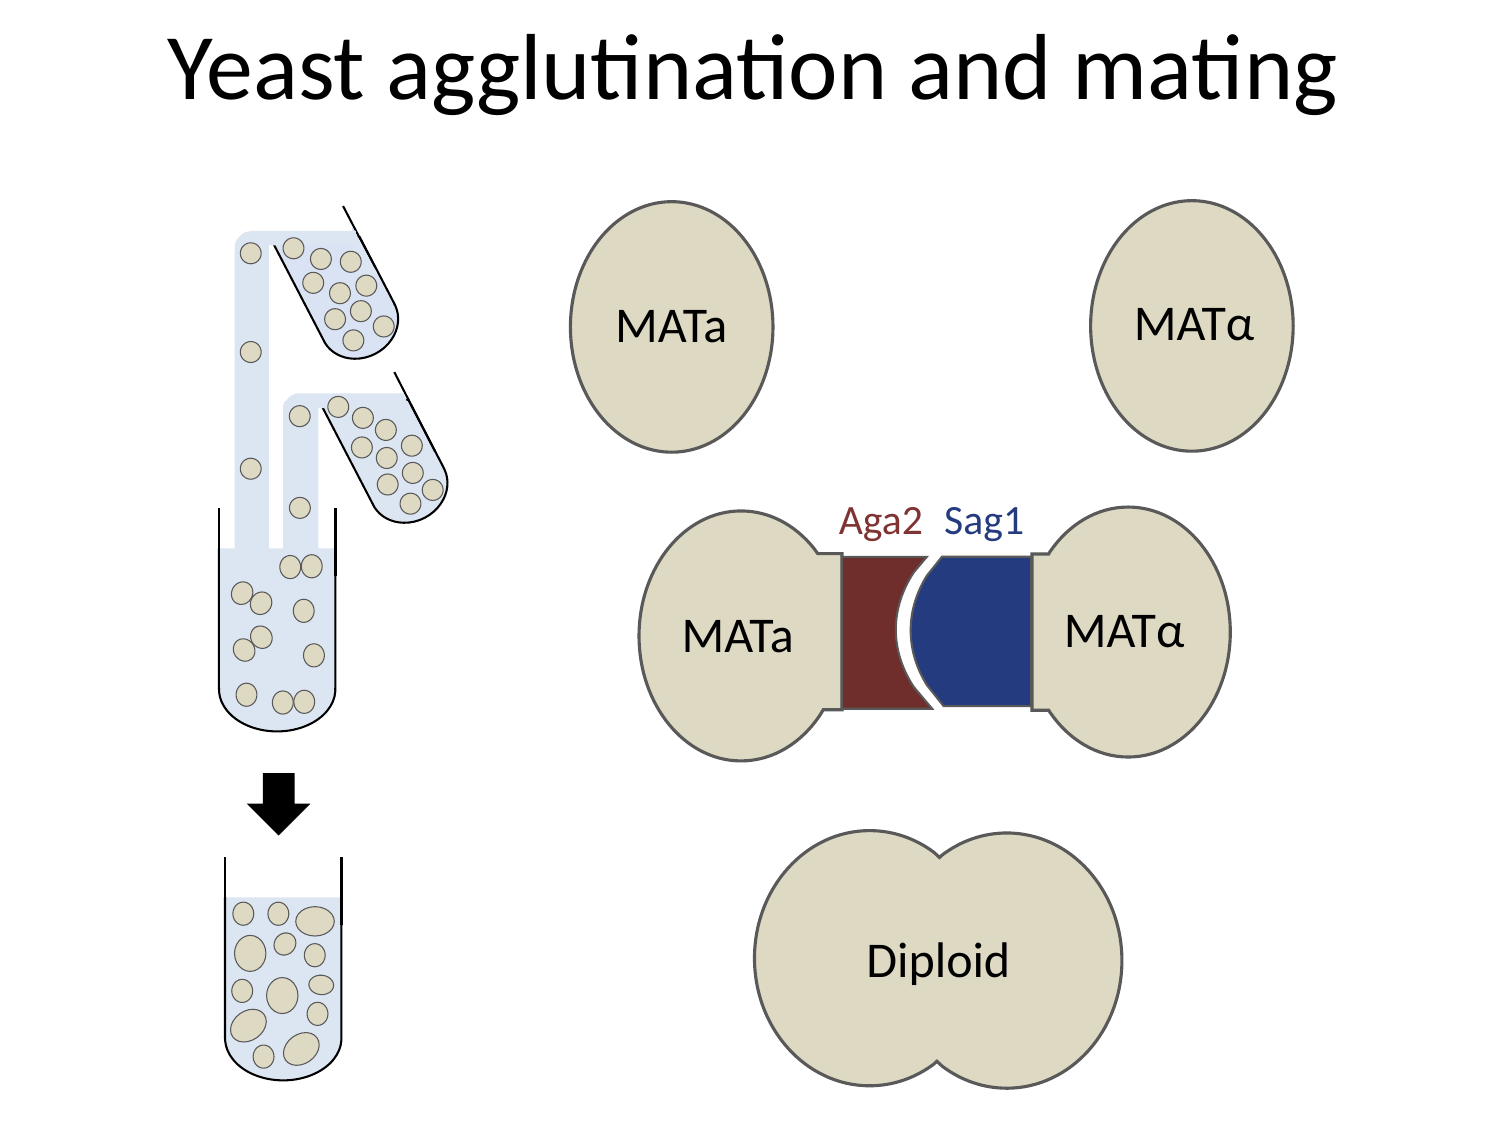

Yeast agglutination and mating

MATα

MATa

MATα

MATa
Aga2
Sag1

Diploid